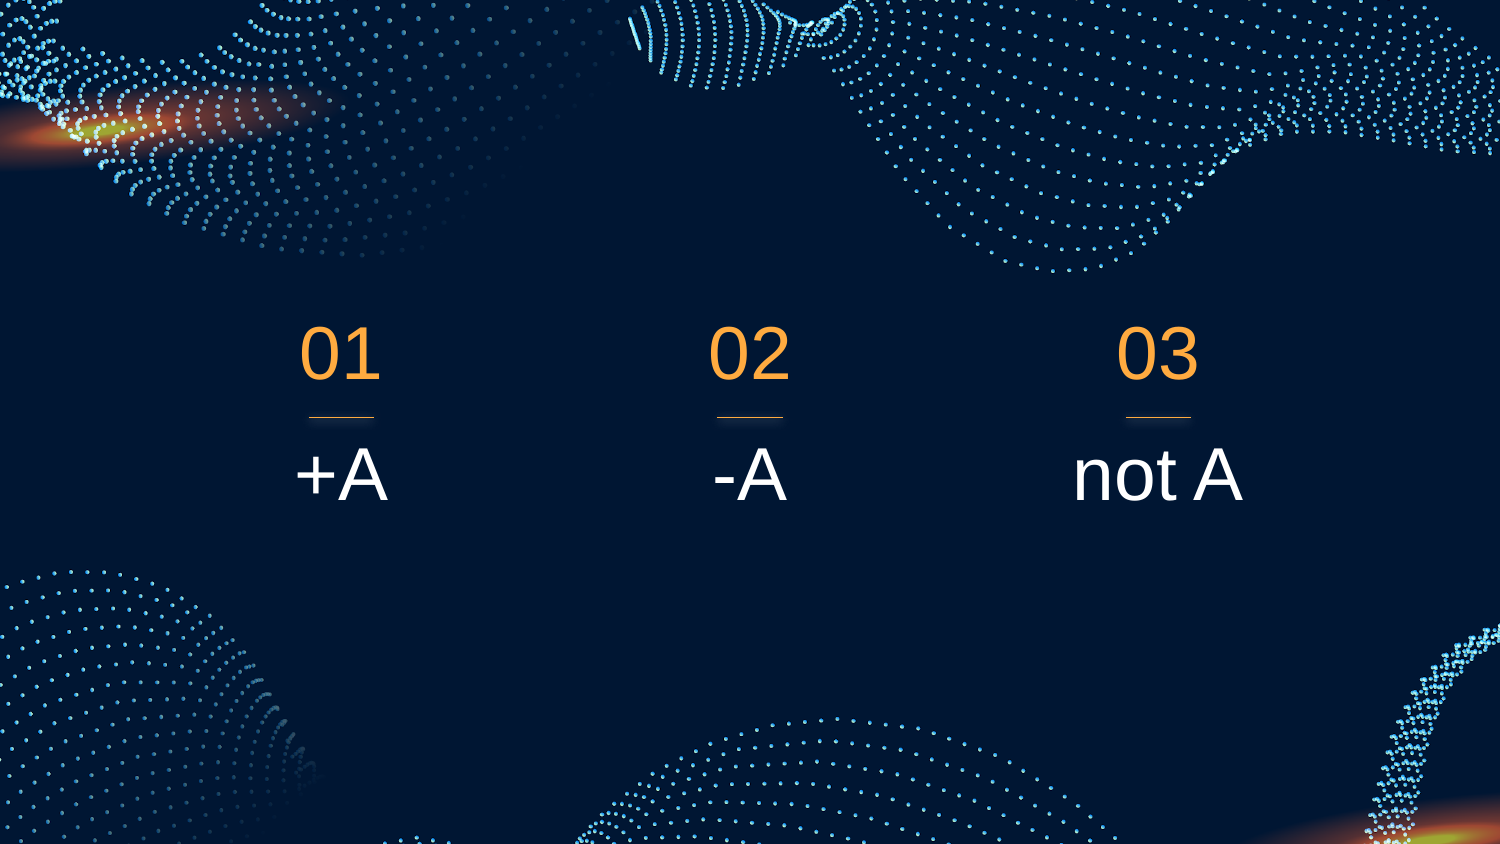

01
02
03
+A
# -A
not A